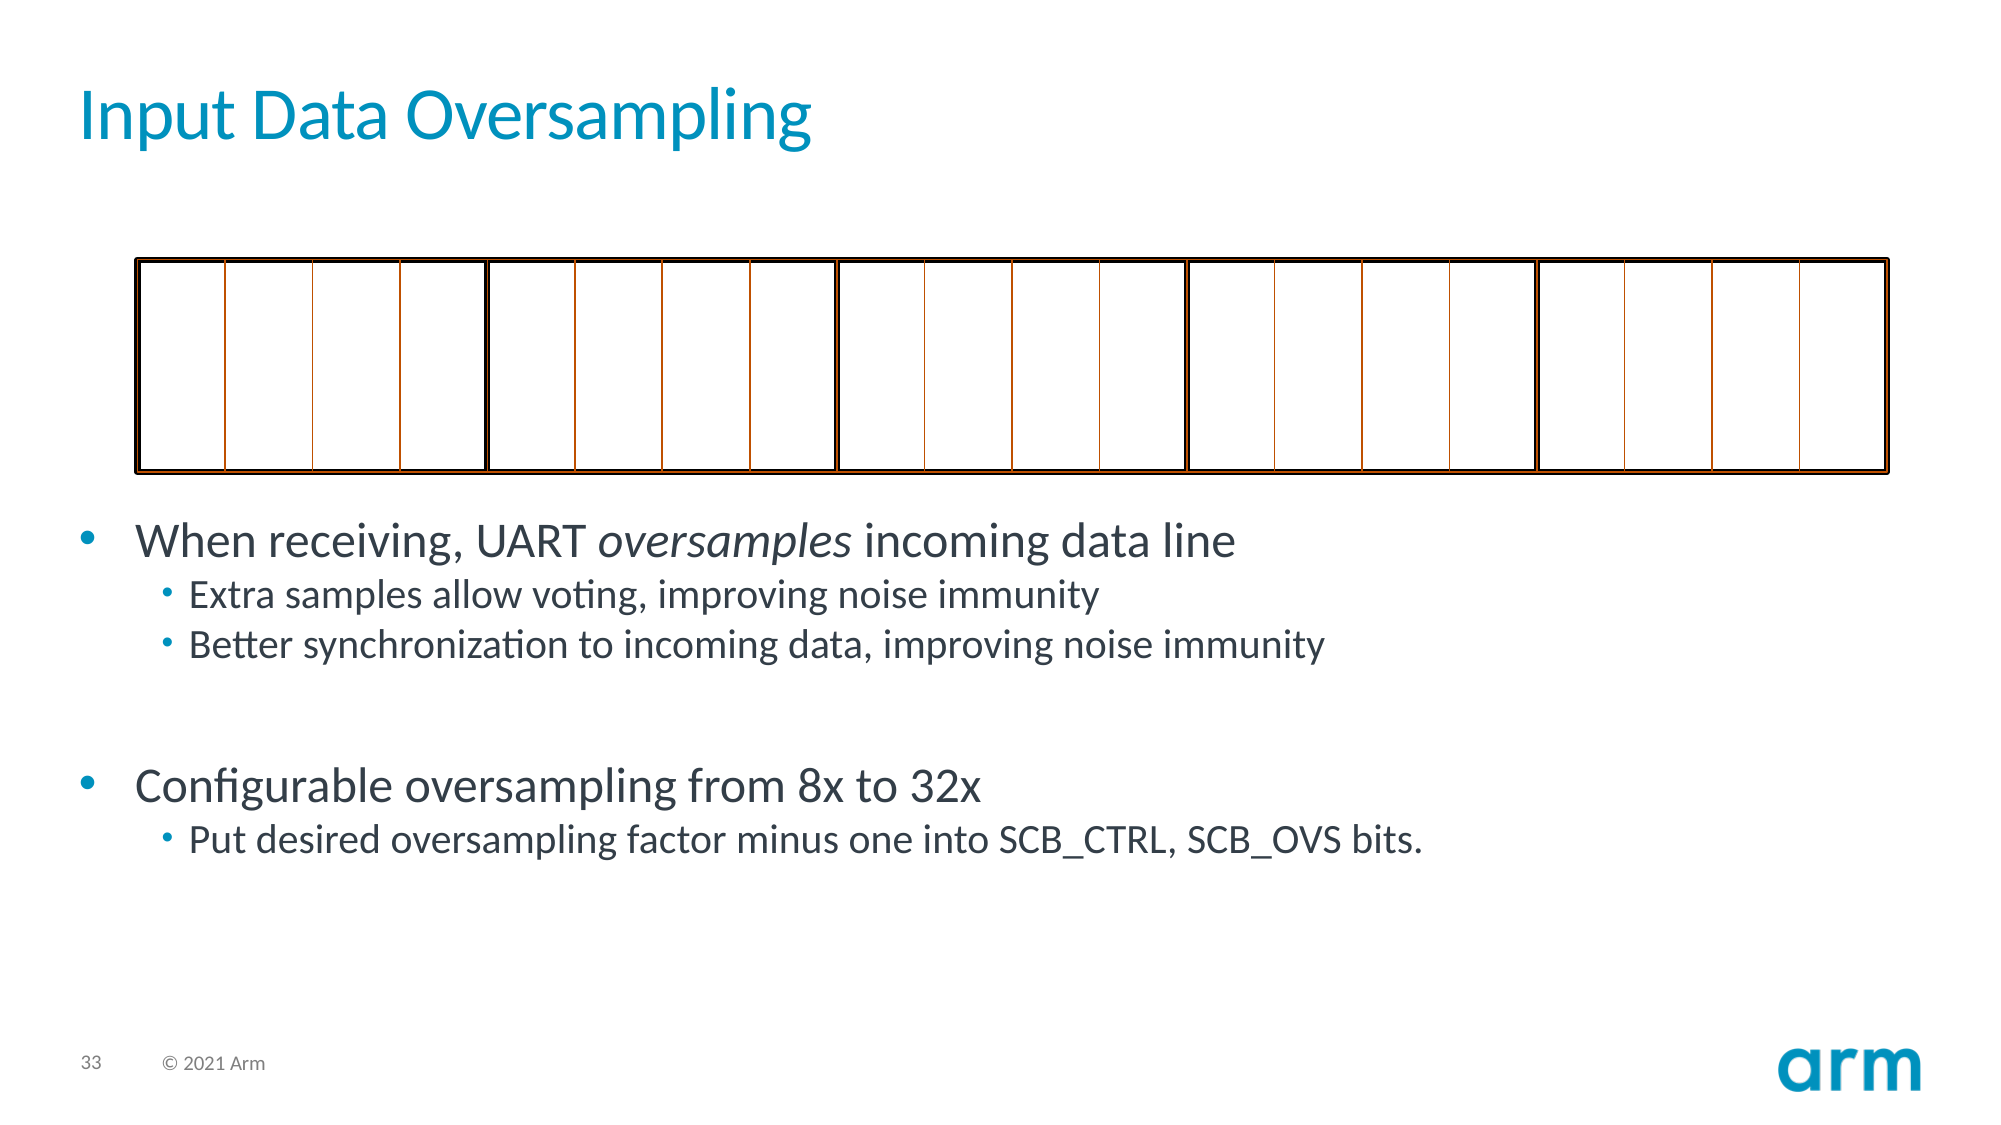

# Input Data Oversampling

When receiving, UART oversamples incoming data line
Extra samples allow voting, improving noise immunity
Better synchronization to incoming data, improving noise immunity

Configurable oversampling from 8x to 32x
Put desired oversampling factor minus one into SCB_CTRL, SCB_OVS bits.